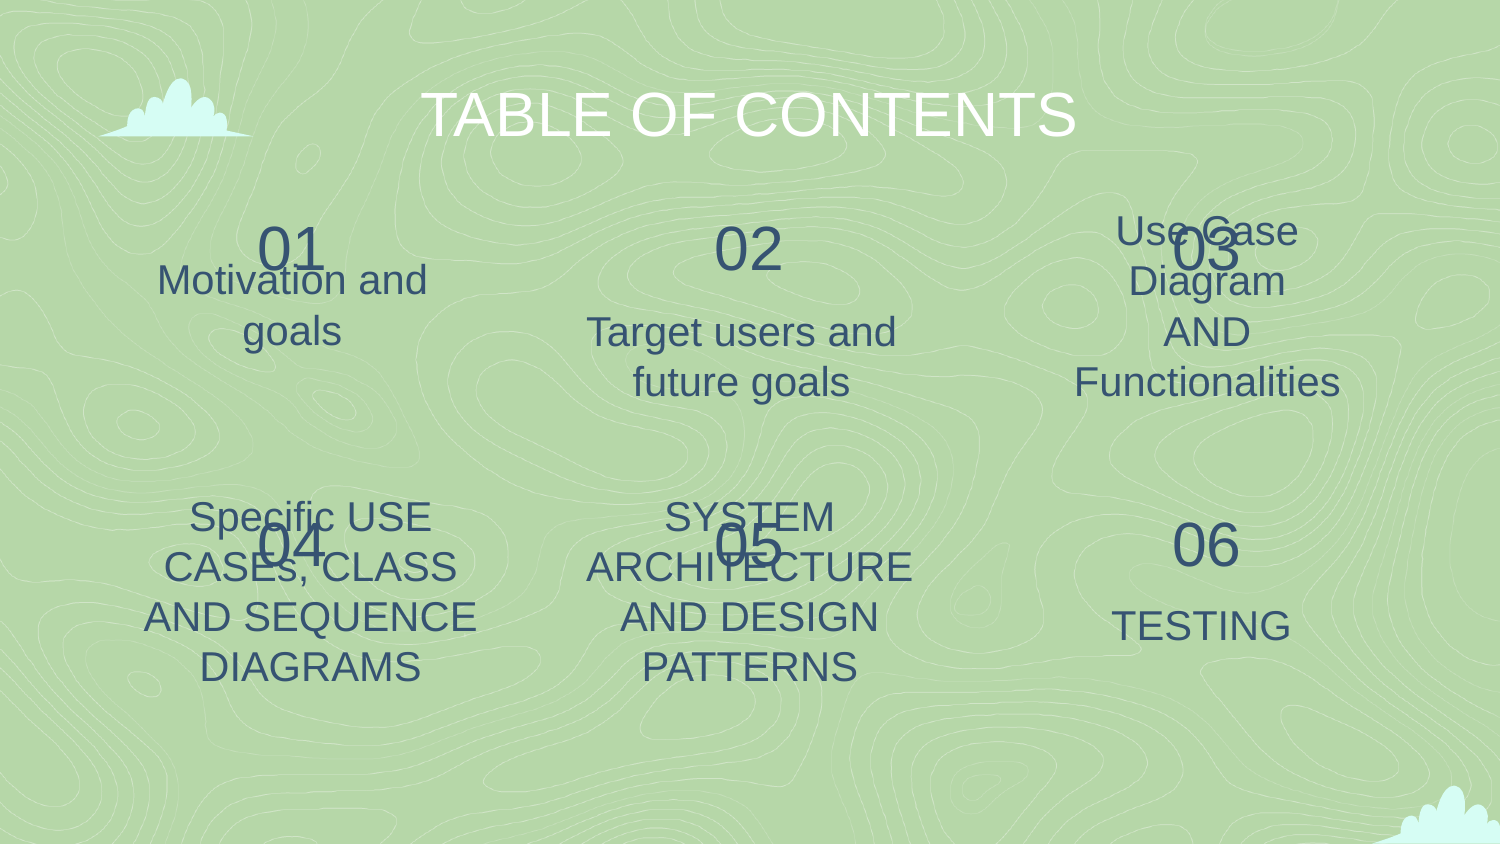

# TABLE OF CONTENTS
01
02
03
Use Case Diagram
AND Functionalities
Motivation and goals
Target users and future goals
04
05
06
Specific USE CASEs, CLASS AND SEQUENCE DIAGRAMS
TESTING
SYSTEM ARCHITECTURE AND DESIGN PATTERNS